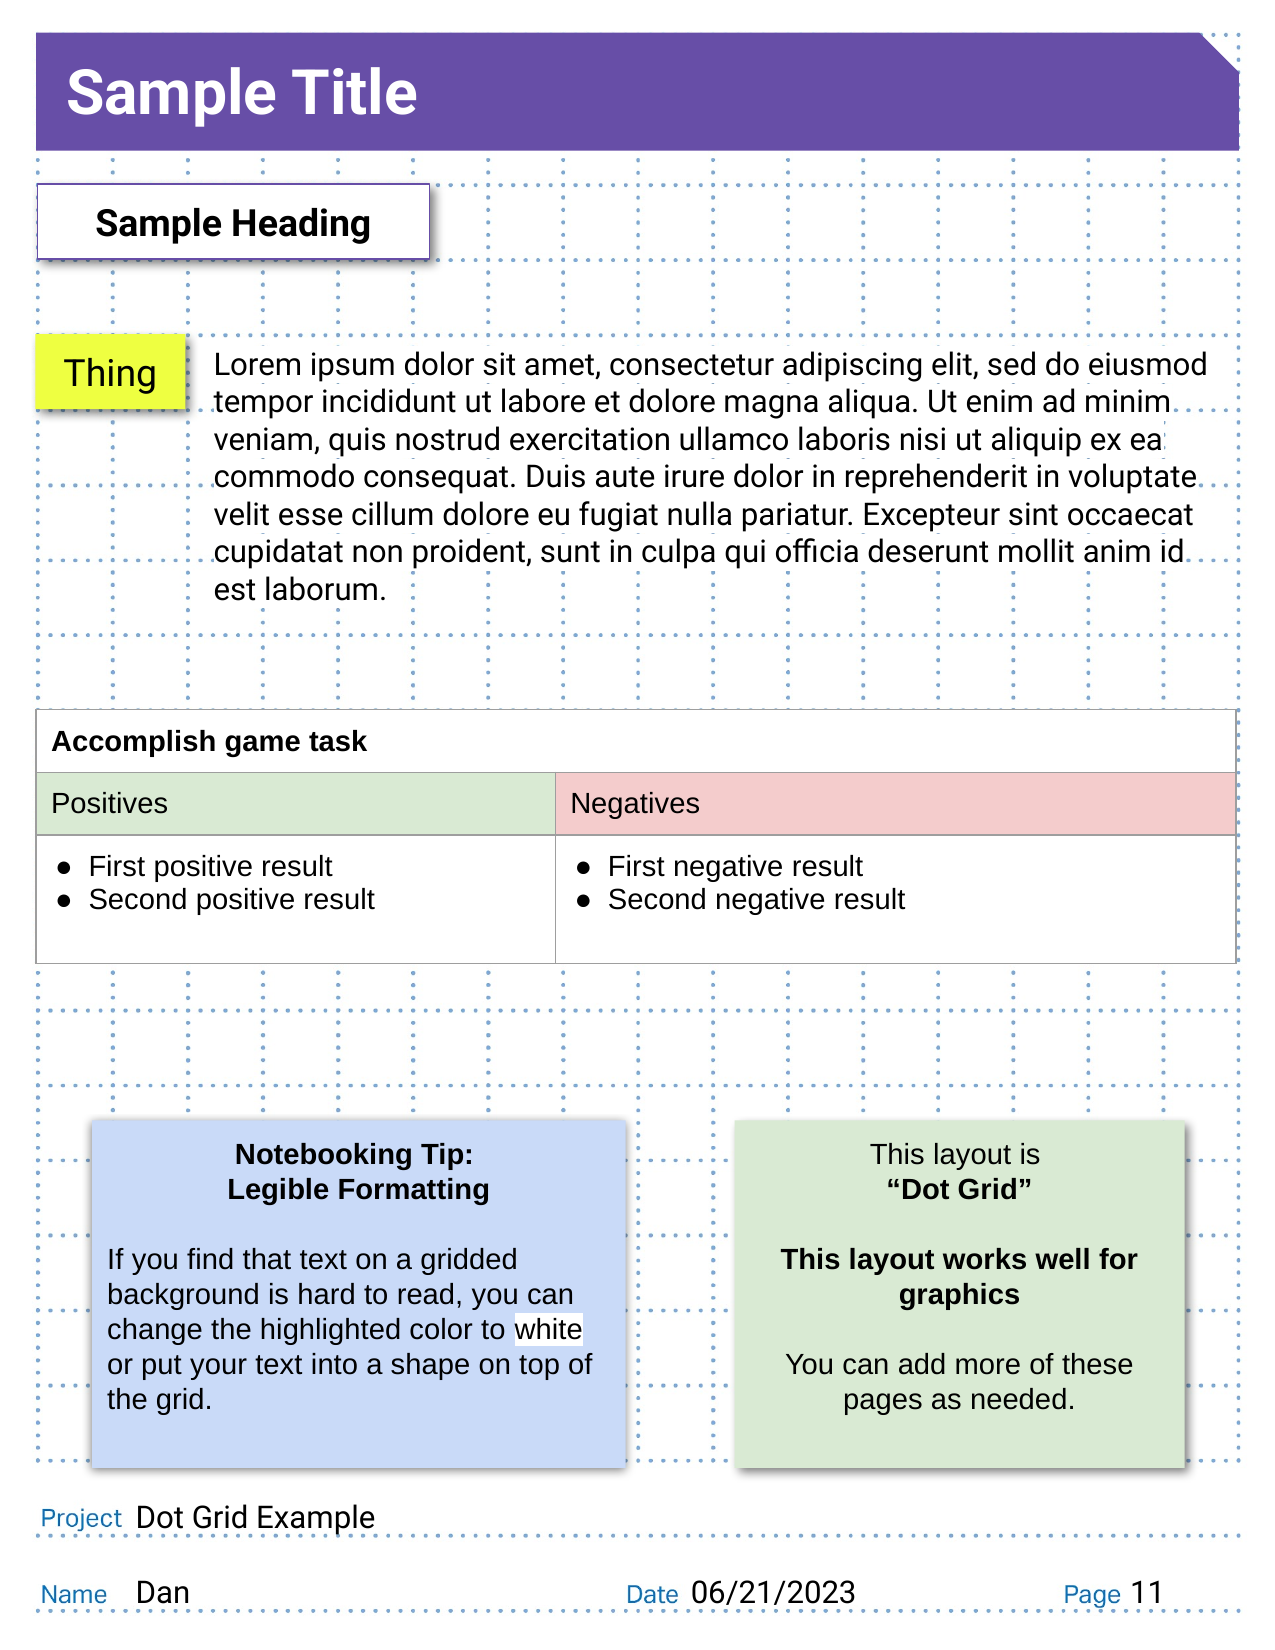

Sample Title
Sample Heading
Lorem ipsum dolor sit amet, consectetur adipiscing elit, sed do eiusmod tempor incididunt ut labore et dolore magna aliqua. Ut enim ad minim veniam, quis nostrud exercitation ullamco laboris nisi ut aliquip ex ea commodo consequat. Duis aute irure dolor in reprehenderit in voluptate velit esse cillum dolore eu fugiat nulla pariatur. Excepteur sint occaecat cupidatat non proident, sunt in culpa qui officia deserunt mollit anim id est laborum.
Thing
| Accomplish game task |  |
| --- | --- |
| Positives | Negatives |
| First positive result Second positive result | First negative result Second negative result |
Notebooking Tip:
Legible Formatting

If you find that text on a gridded background is hard to read, you can change the highlighted color to white or put your text into a shape on top of the grid.
This layout is
“Dot Grid”

This layout works well for graphics

You can add more of these pages as needed.
# Dot Grid Example
Dan
06/21/2023
11